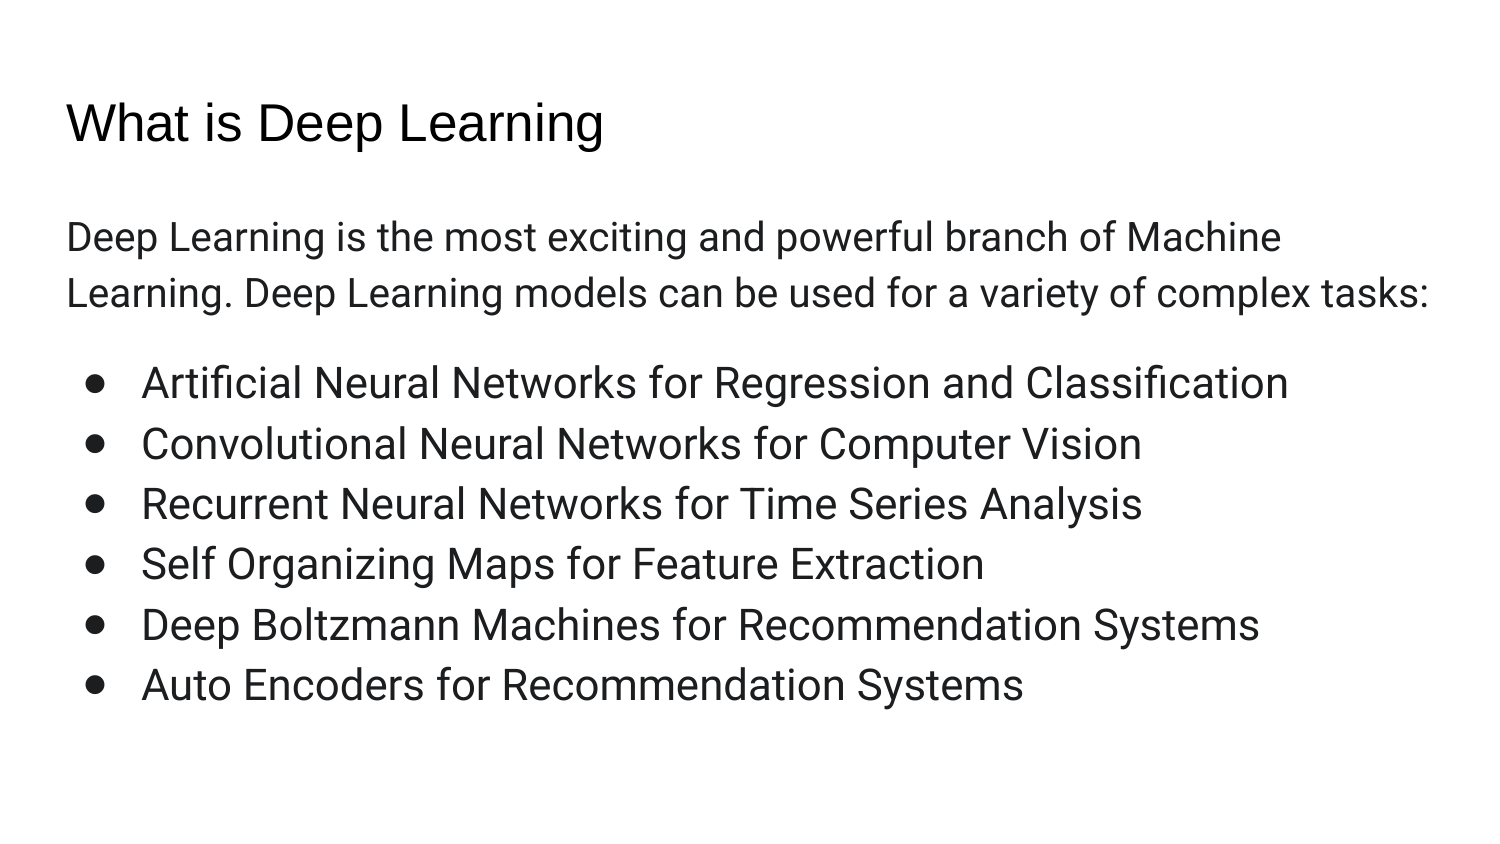

# What is Deep Learning
Deep Learning is the most exciting and powerful branch of Machine Learning. Deep Learning models can be used for a variety of complex tasks:
Artificial Neural Networks for Regression and Classification
Convolutional Neural Networks for Computer Vision
Recurrent Neural Networks for Time Series Analysis
Self Organizing Maps for Feature Extraction
Deep Boltzmann Machines for Recommendation Systems
Auto Encoders for Recommendation Systems